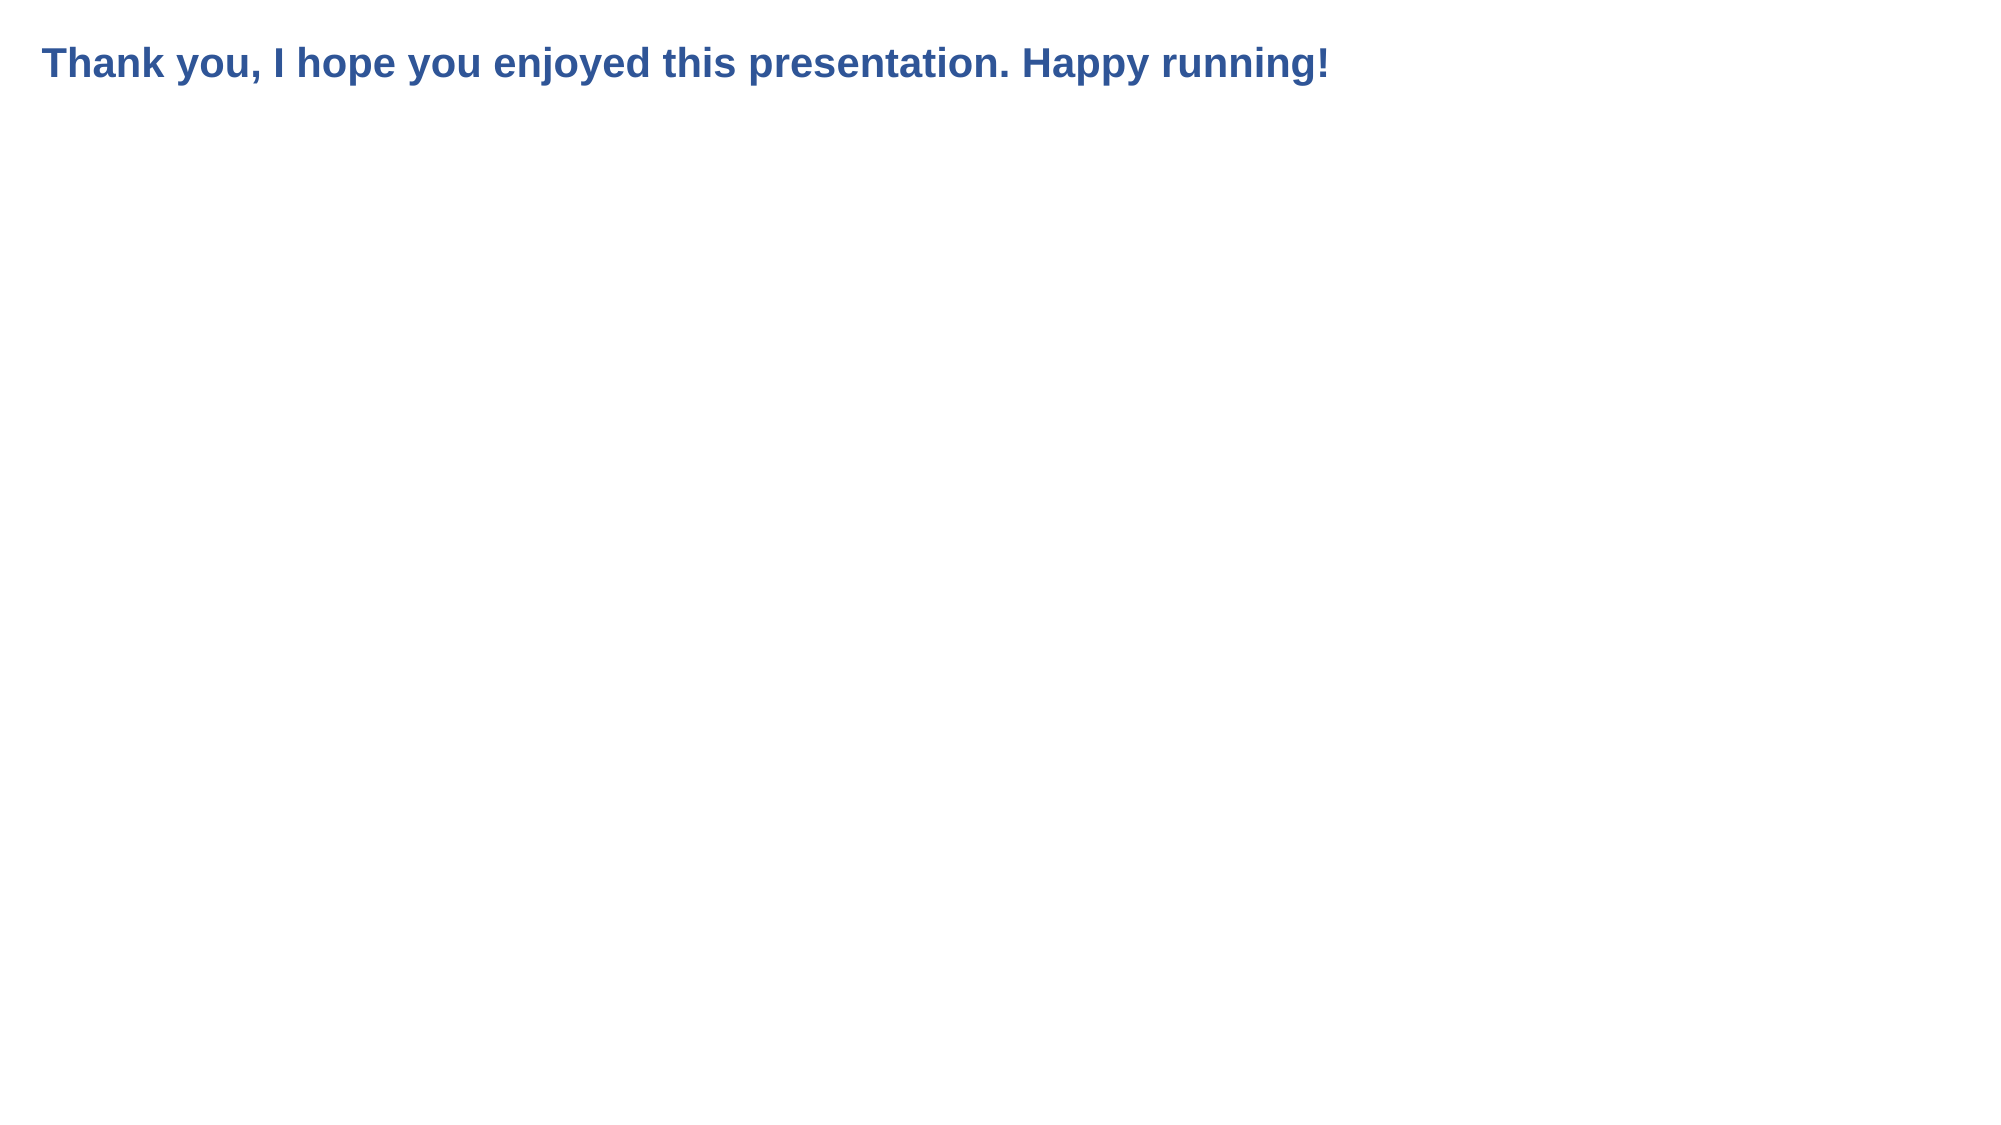

# Thank you, I hope you enjoyed this presentation. Happy running!